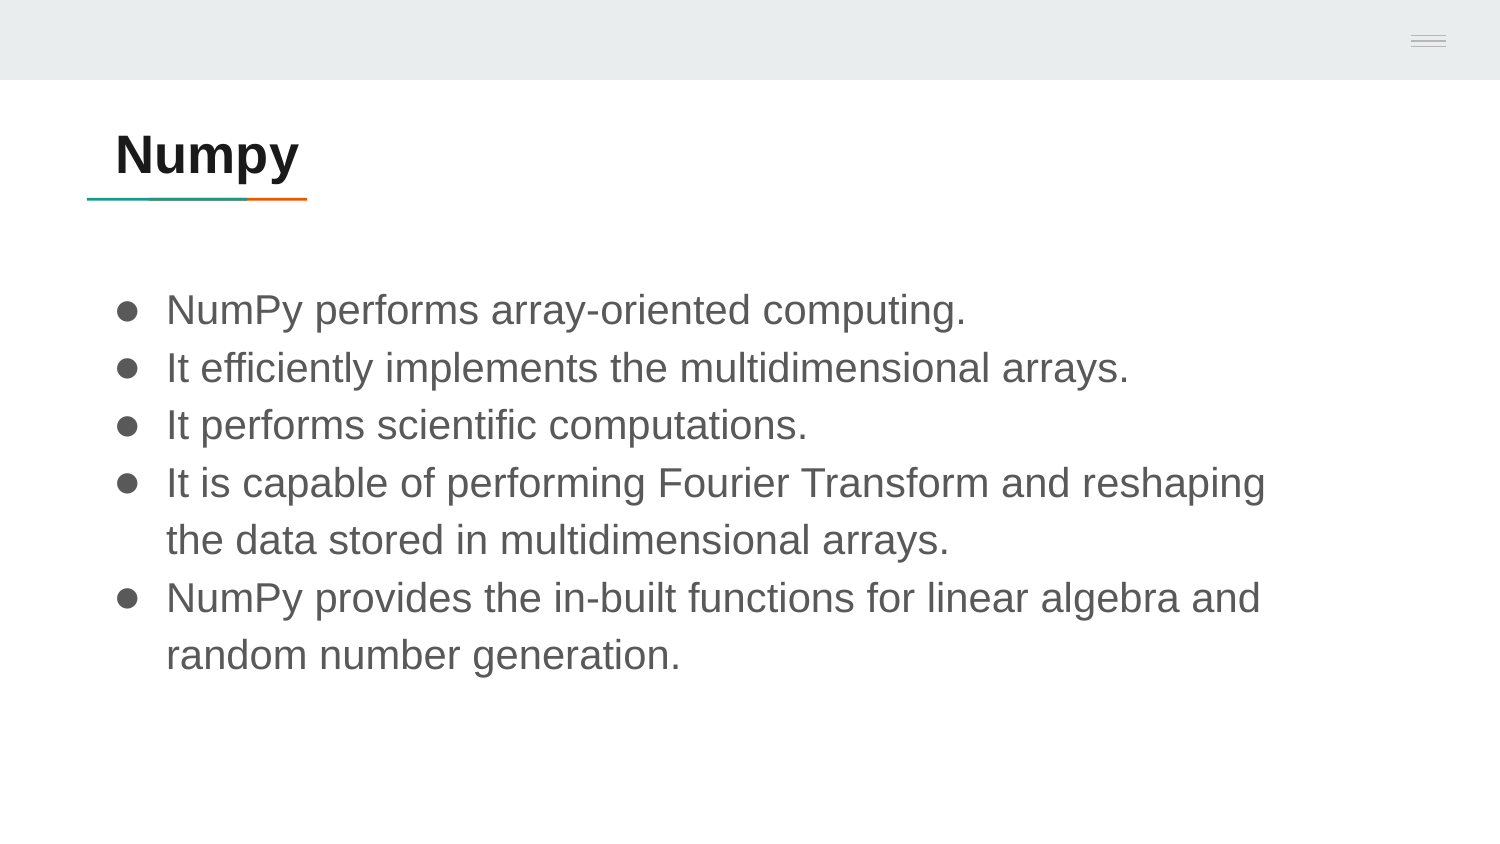

# Numpy
NumPy performs array-oriented computing.
It efficiently implements the multidimensional arrays.
It performs scientific computations.
It is capable of performing Fourier Transform and reshaping the data stored in multidimensional arrays.
NumPy provides the in-built functions for linear algebra and random number generation.